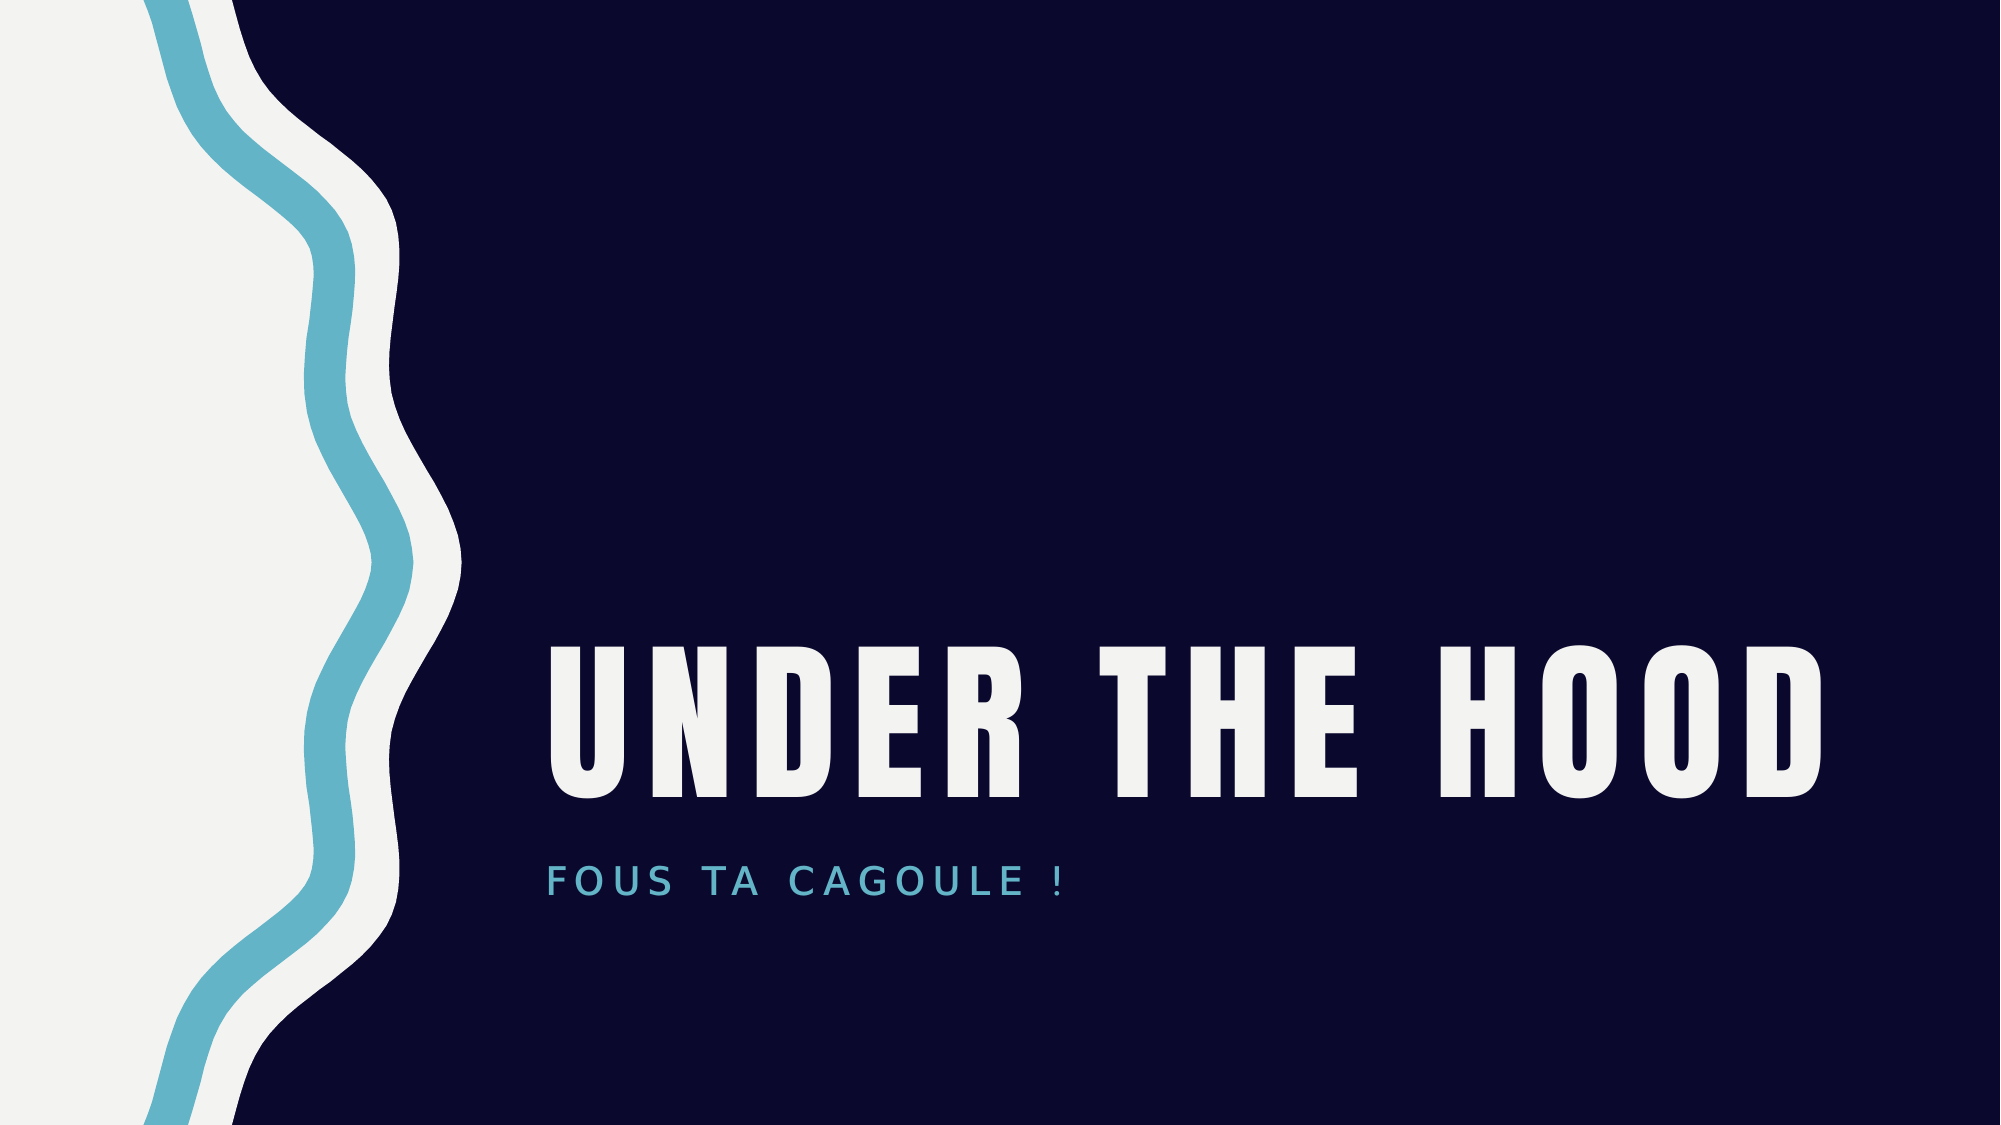

# Under the HOOD
Fous ta cagoule !